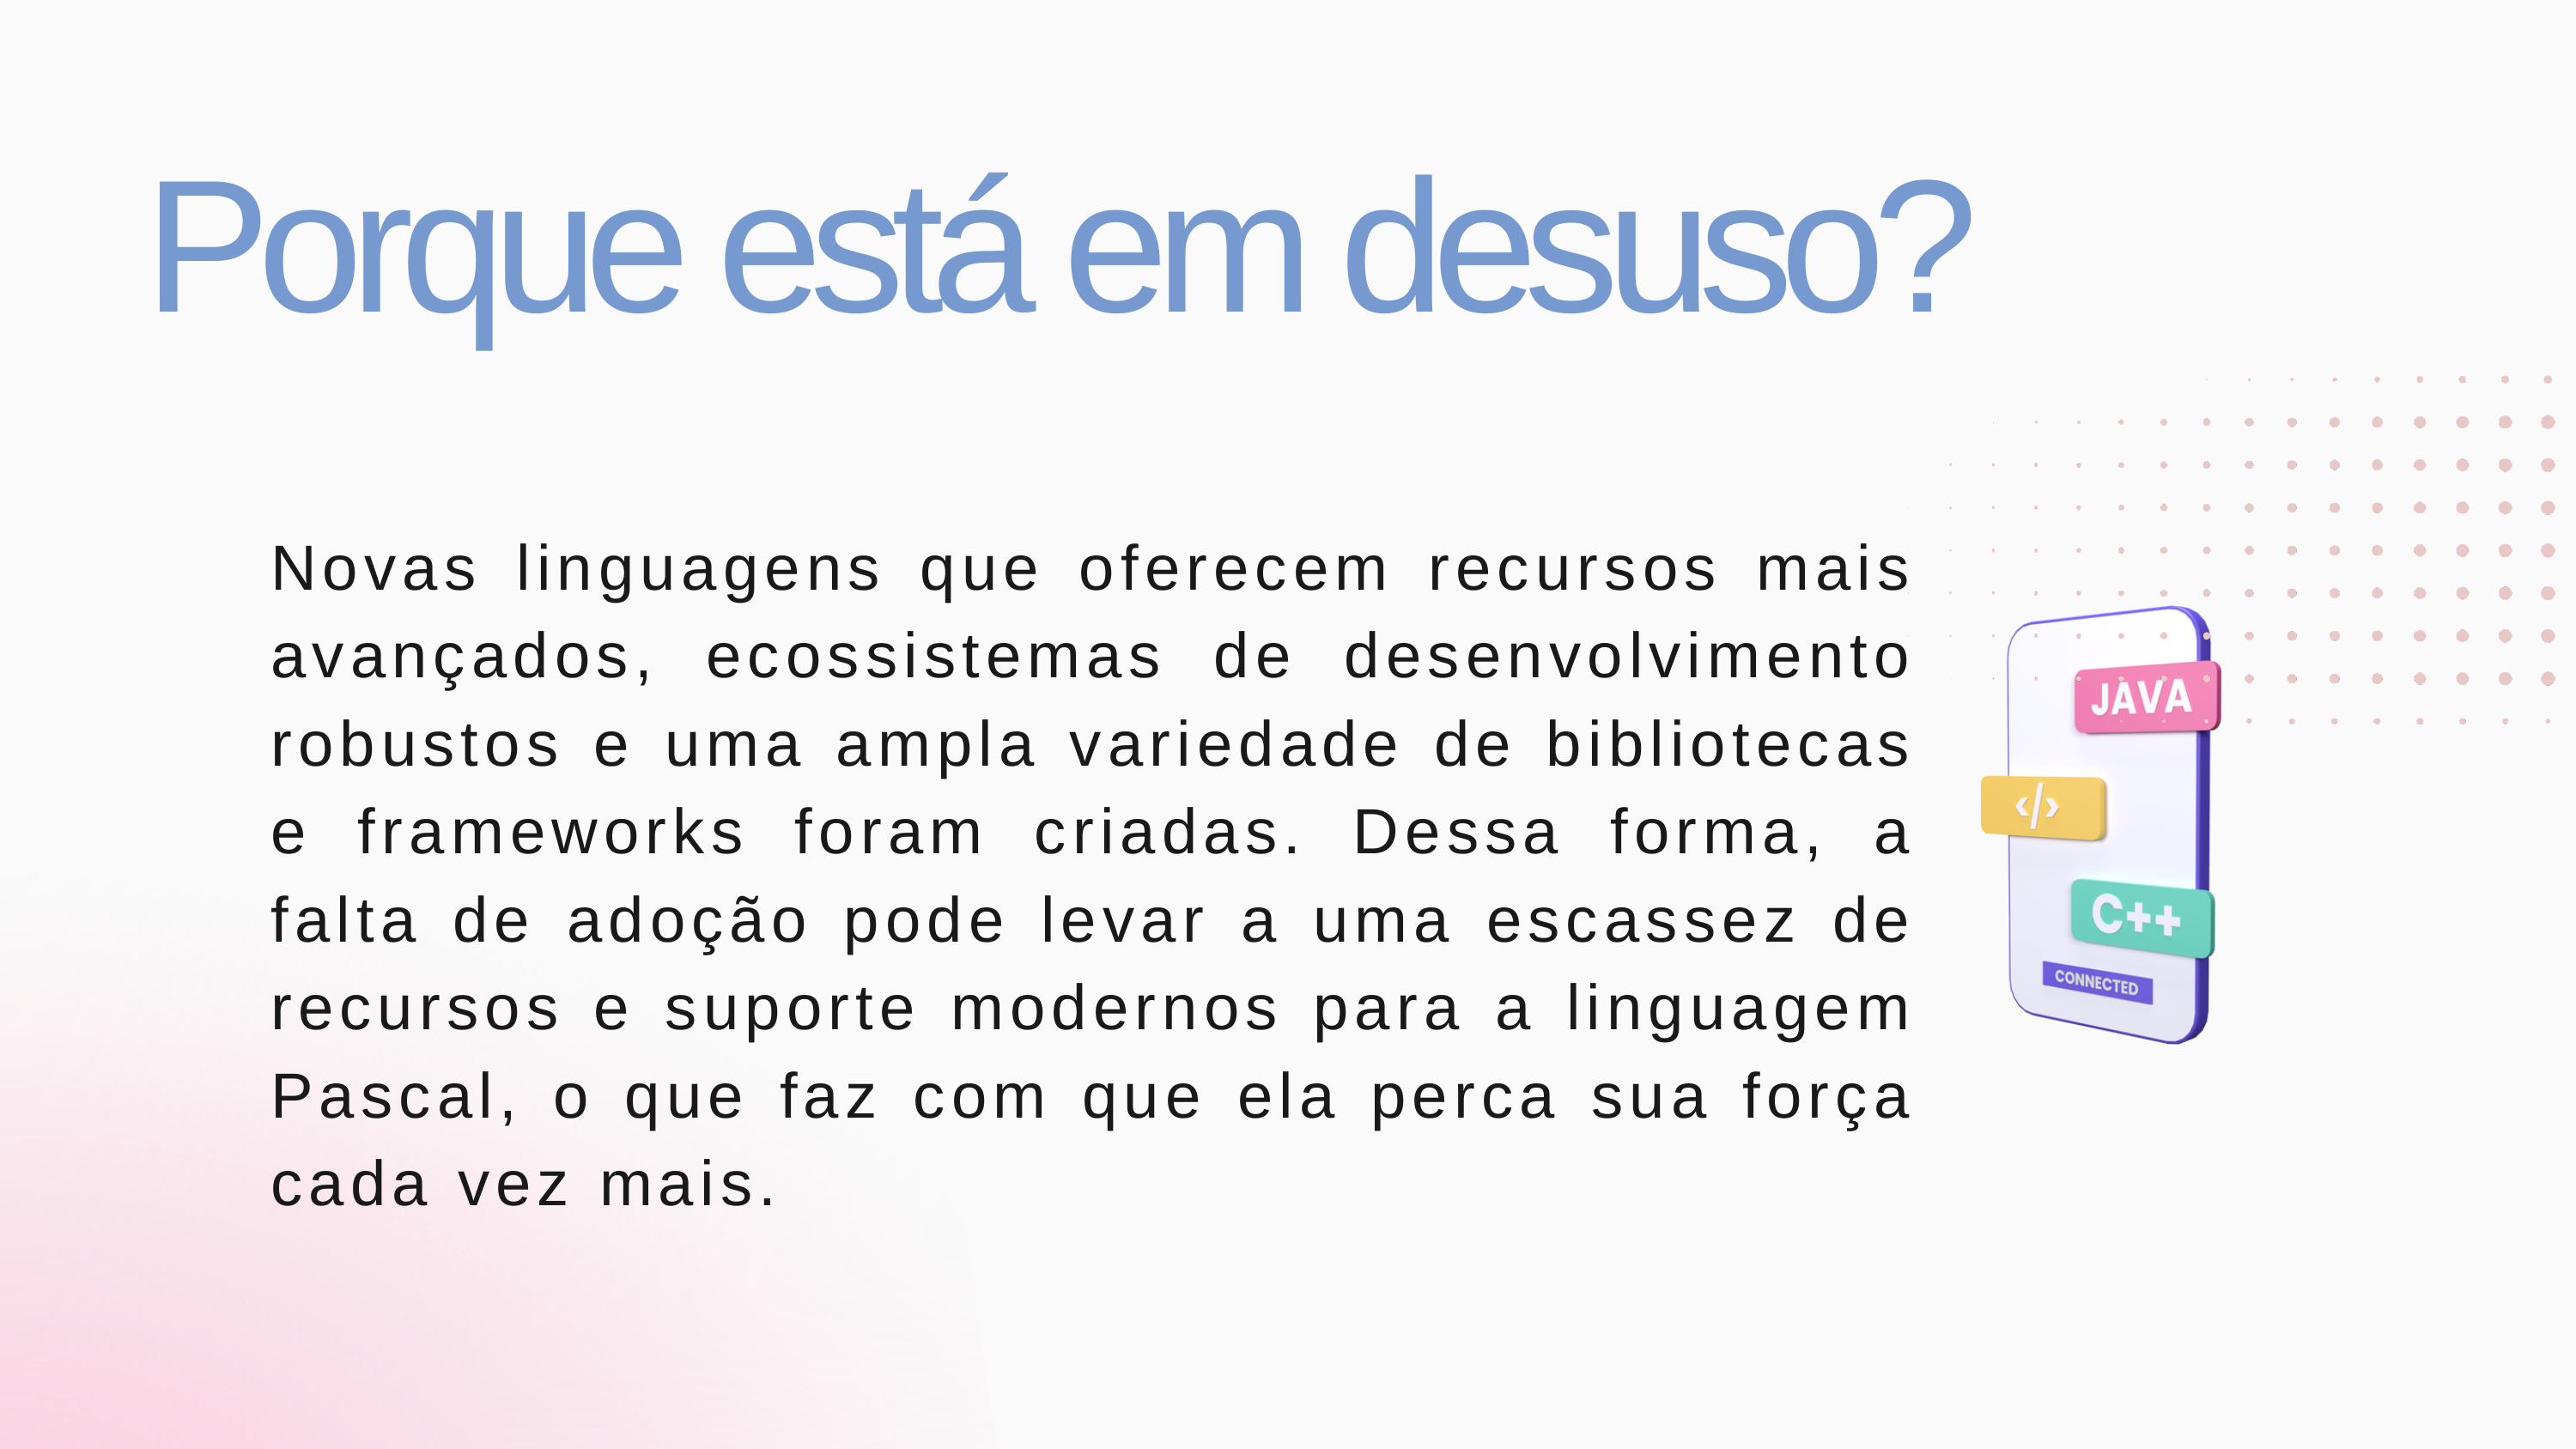

Porque está em desuso?

Novas linguagens que oferecem recursos mais avançados, ecossistemas de desenvolvimento robustos e uma ampla variedade de bibliotecas e frameworks foram criadas. Dessa forma, a falta de adoção pode levar a uma escassez de recursos e suporte modernos para a linguagem Pascal, o que faz com que ela perca sua força cada vez mais.